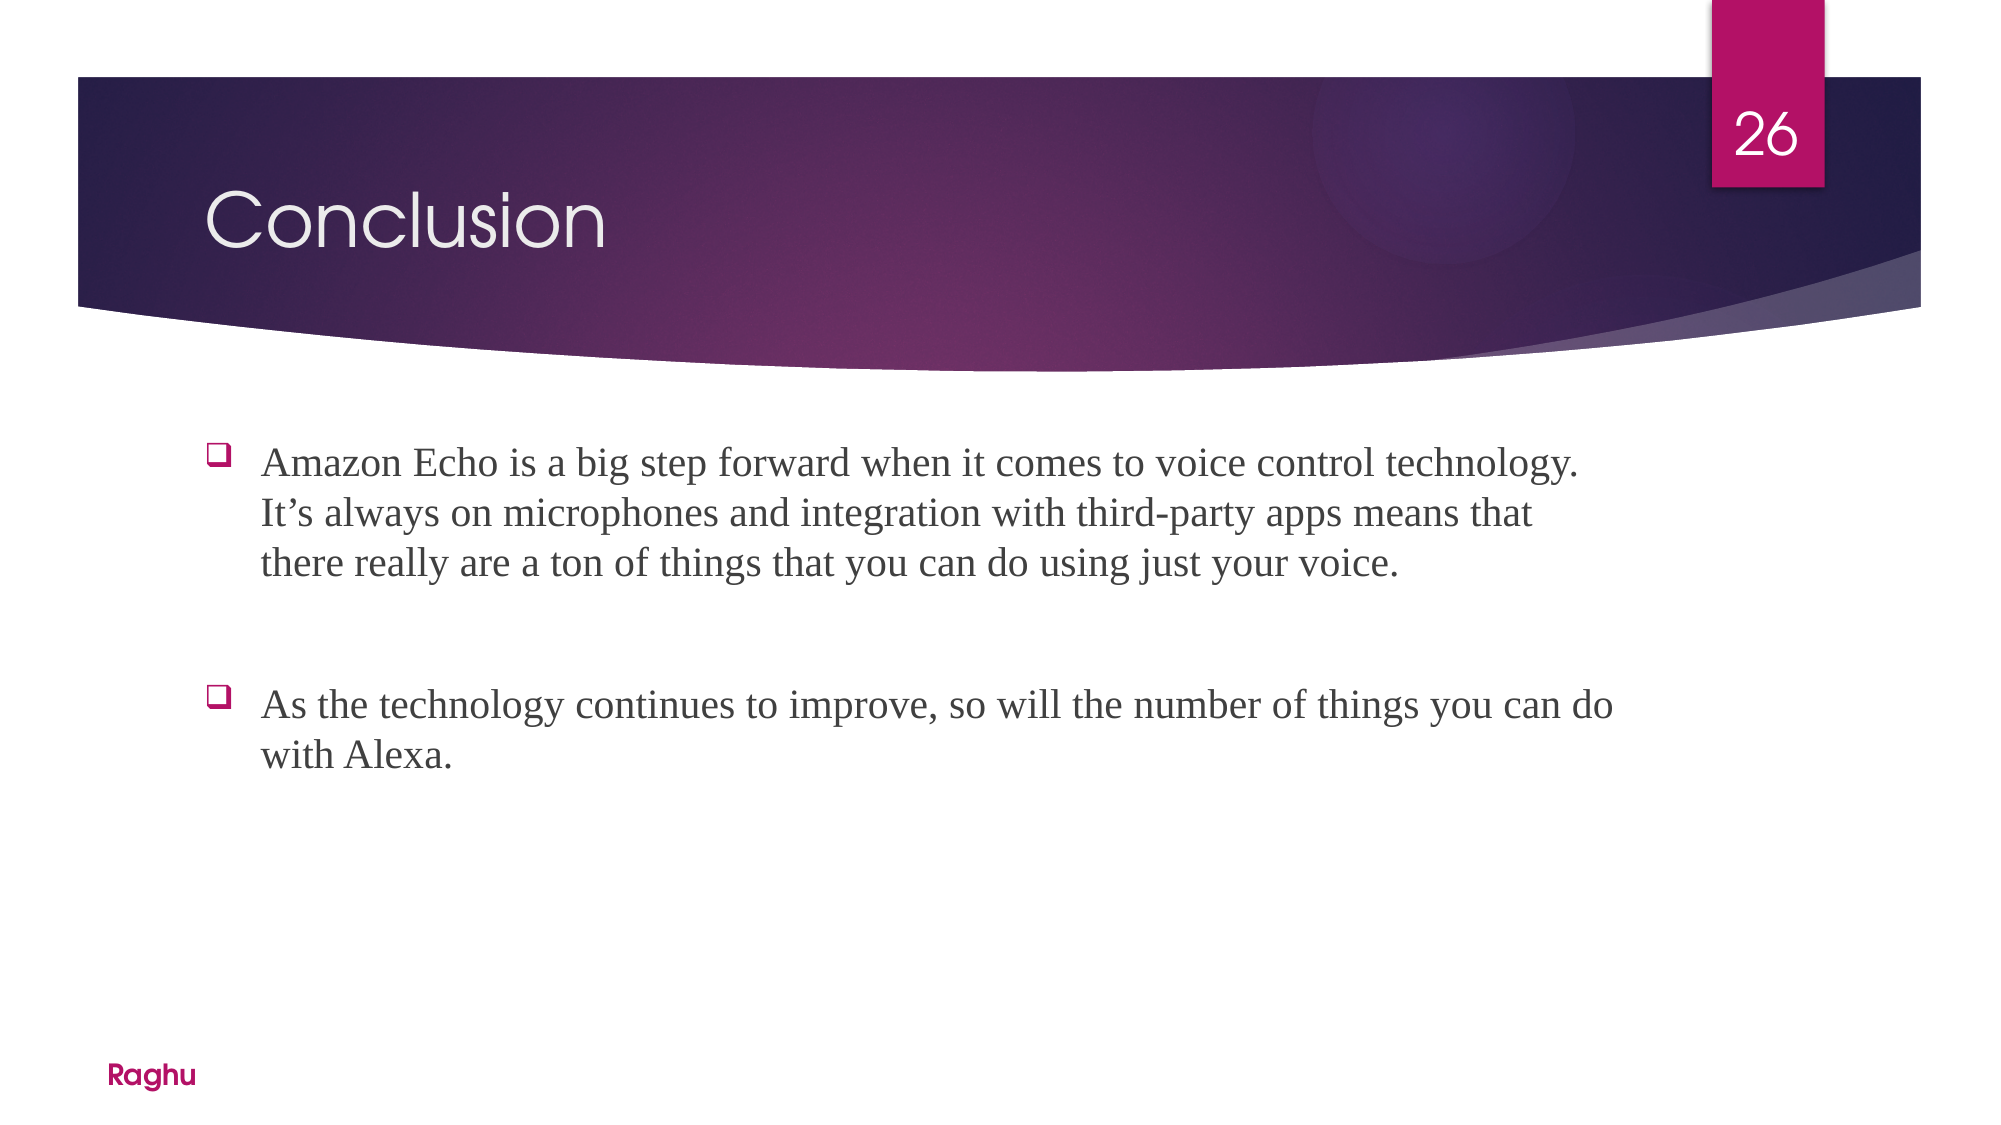

26
# Conclusion
Amazon Echo is a big step forward when it comes to voice control technology. It’s always on microphones and integration with third-party apps means that there really are a ton of things that you can do using just your voice.

As the technology continues to improve, so will the number of things you can do with Alexa.
Raghu